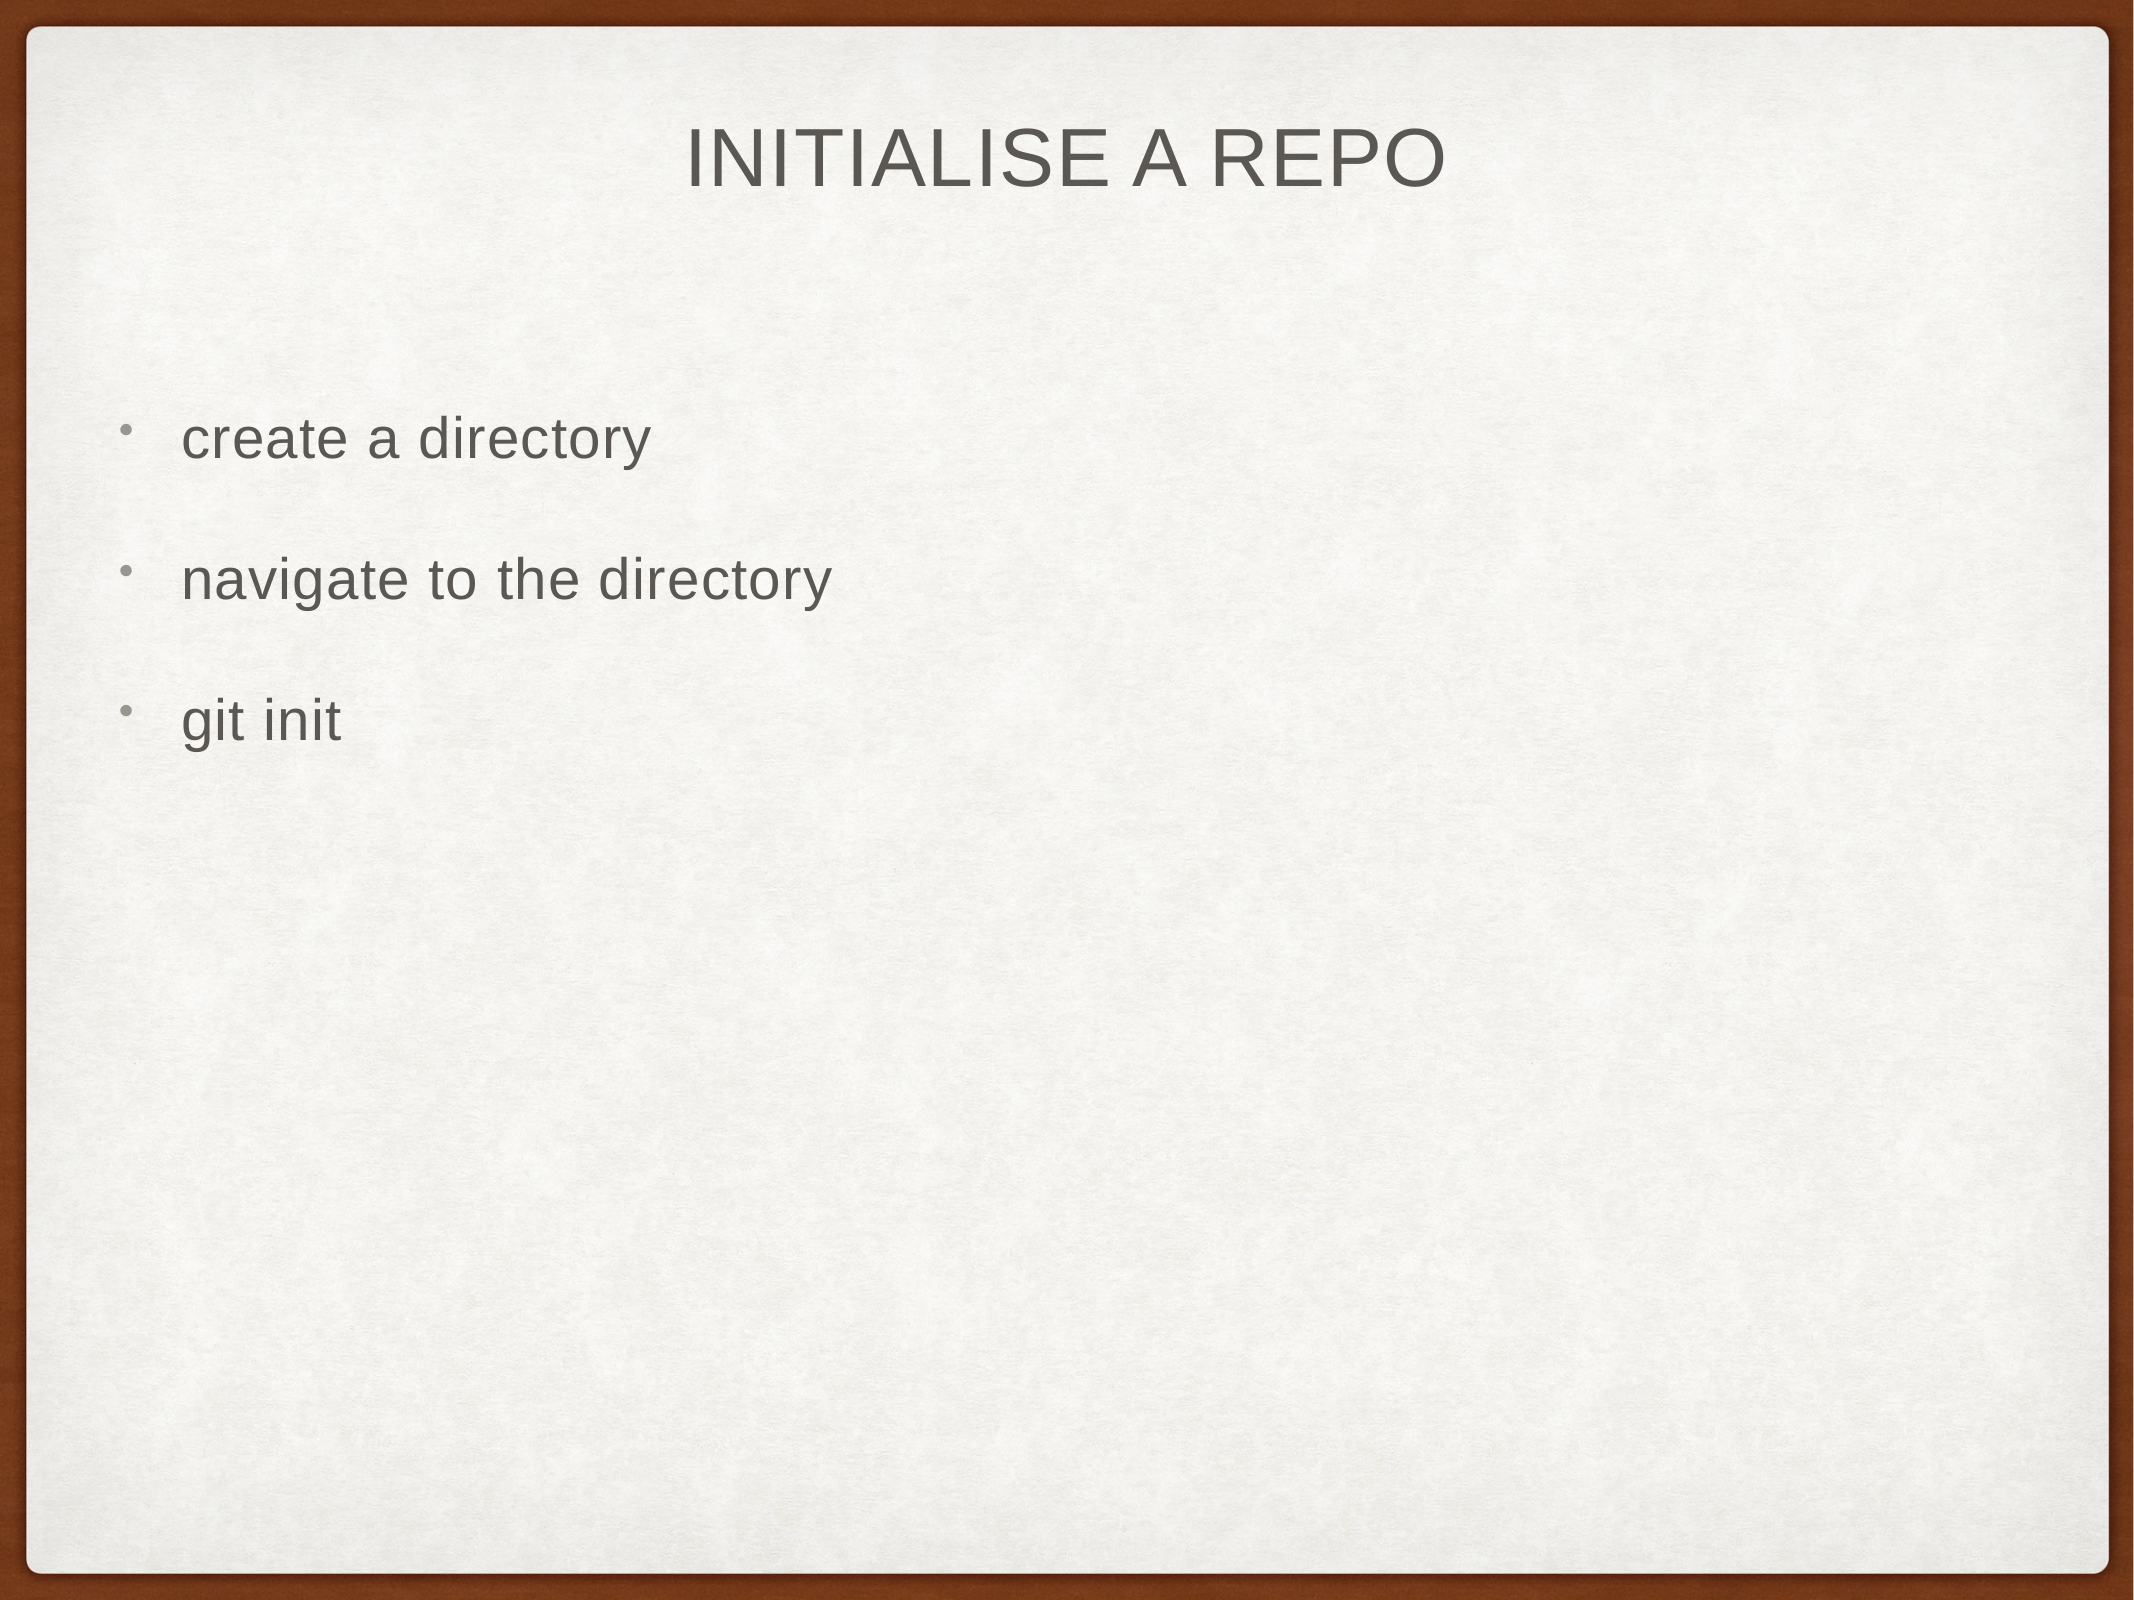

# Initialise A REPO
create a directory
navigate to the directory
git init